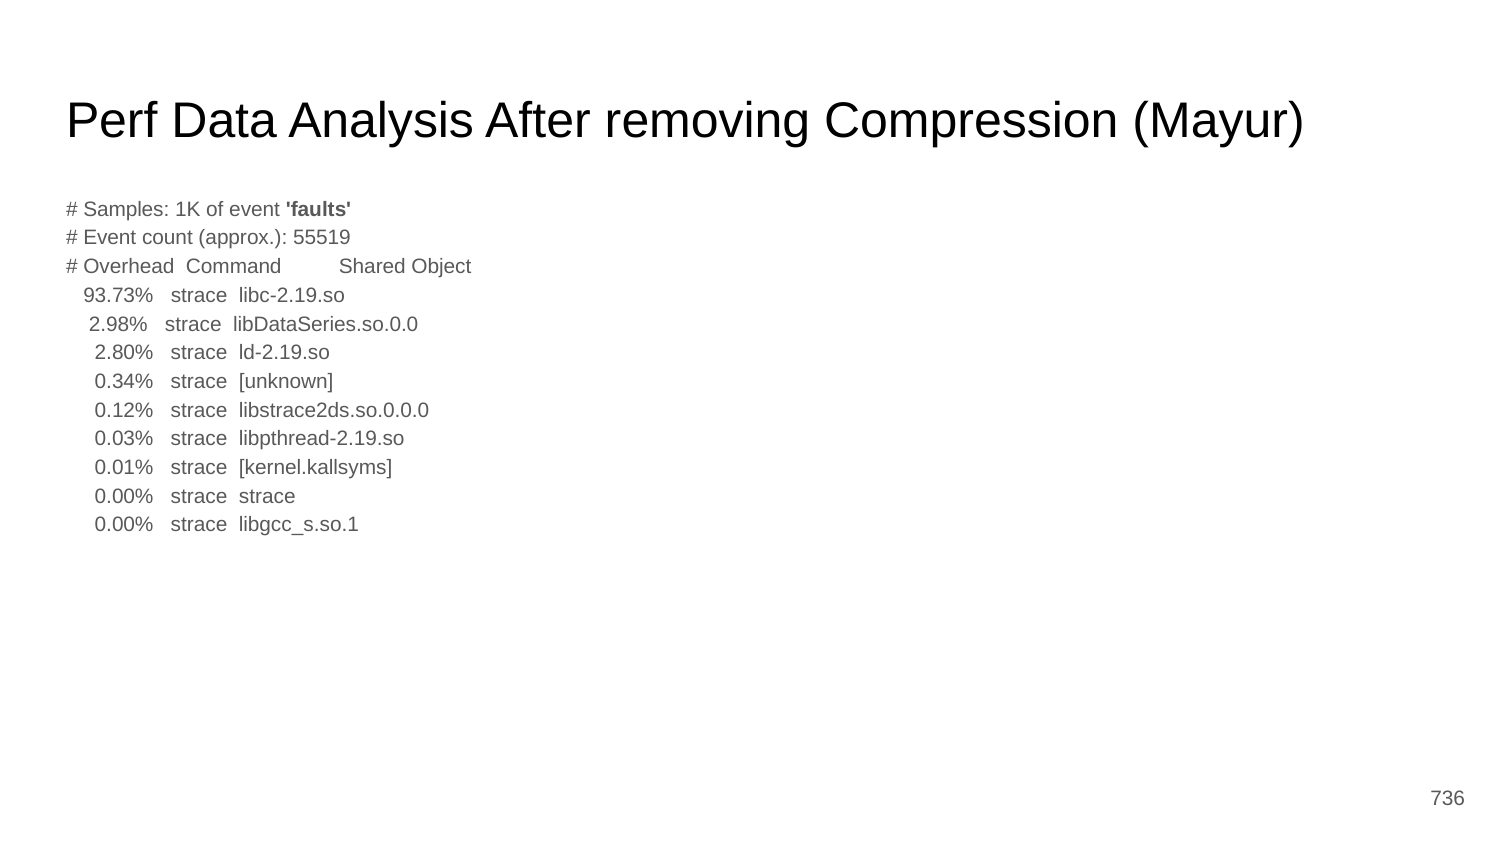

# Perf Data Analysis After removing Compression (Mayur)
# Samples: 1K of event 'faults' # Event count (approx.): 55519 # Overhead  Command          Shared Object 93.73%   strace  libc-2.19.so 2.98%   strace  libDataSeries.so.0.0 2.80%   strace  ld-2.19.so 0.34%   strace  [unknown] 0.12%   strace  libstrace2ds.so.0.0.0 0.03%   strace  libpthread-2.19.so 0.01%   strace  [kernel.kallsyms] 0.00%   strace  strace 0.00%   strace  libgcc_s.so.1
736